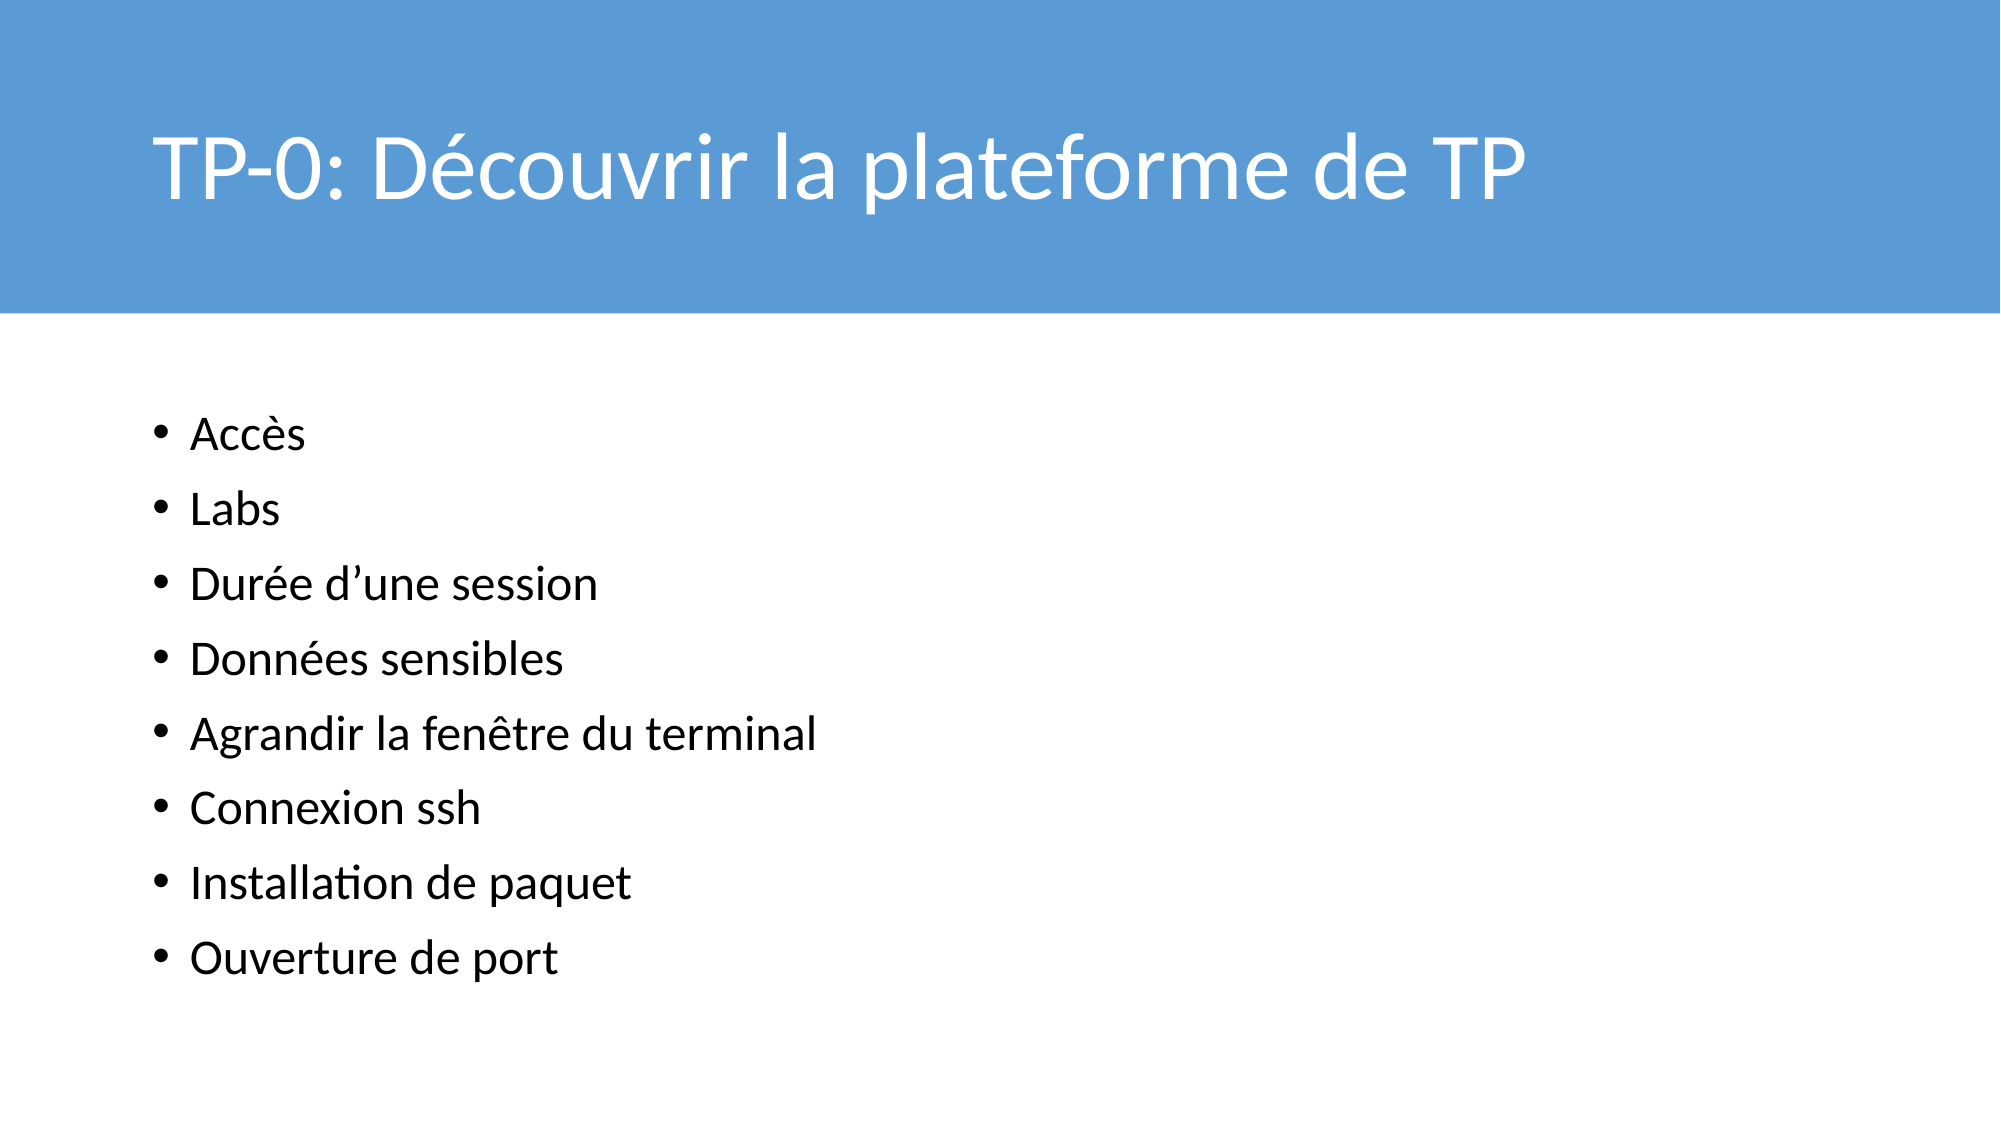

# TP-0: Découvrir la plateforme de TP
Accès
Labs
Durée d’une session
Données sensibles
Agrandir la fenêtre du terminal
Connexion ssh
Installation de paquet
Ouverture de port